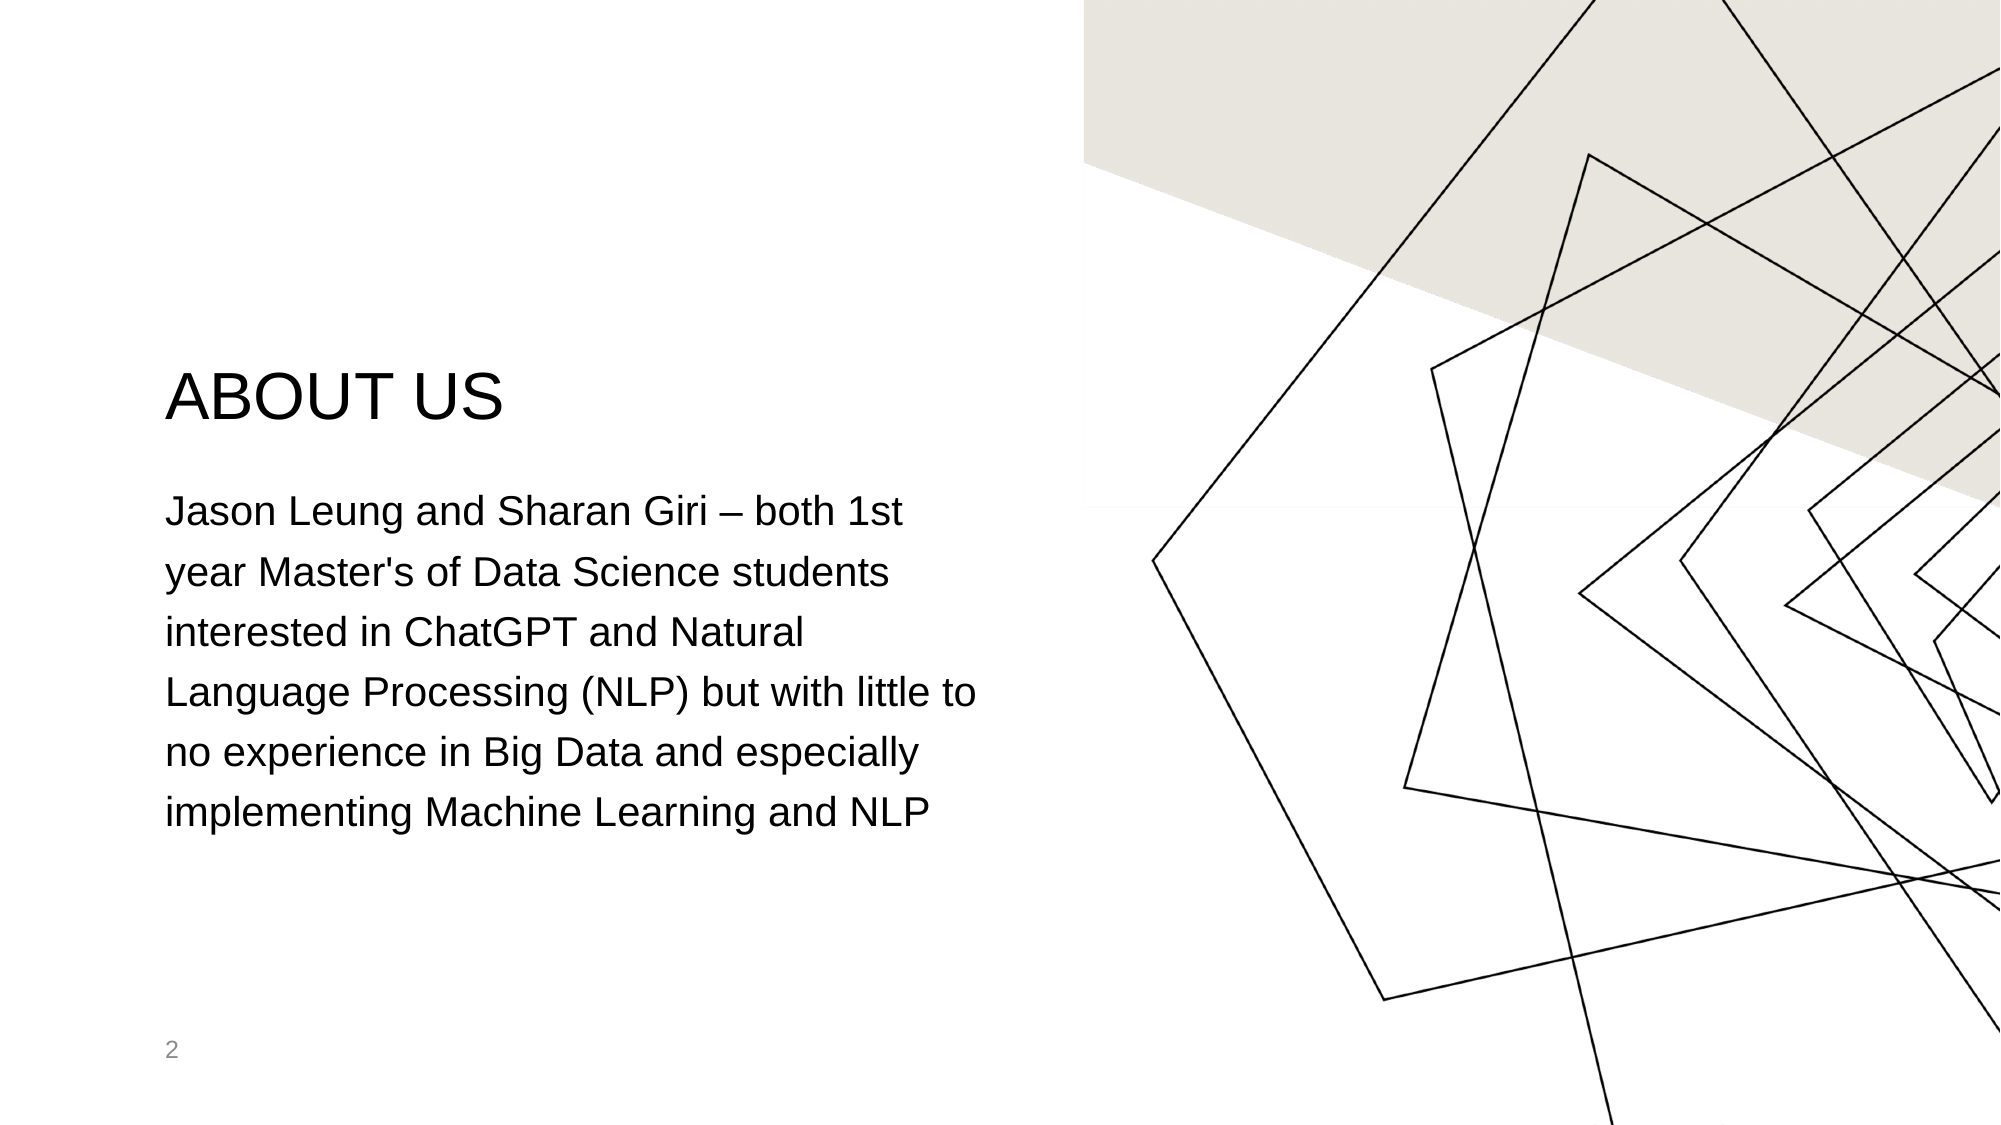

# About us
Jason Leung and Sharan Giri – both 1st year Master's of Data Science students interested in ChatGPT and Natural Language Processing (NLP) but with little to no experience in Big Data and especially implementing Machine Learning and NLP

2